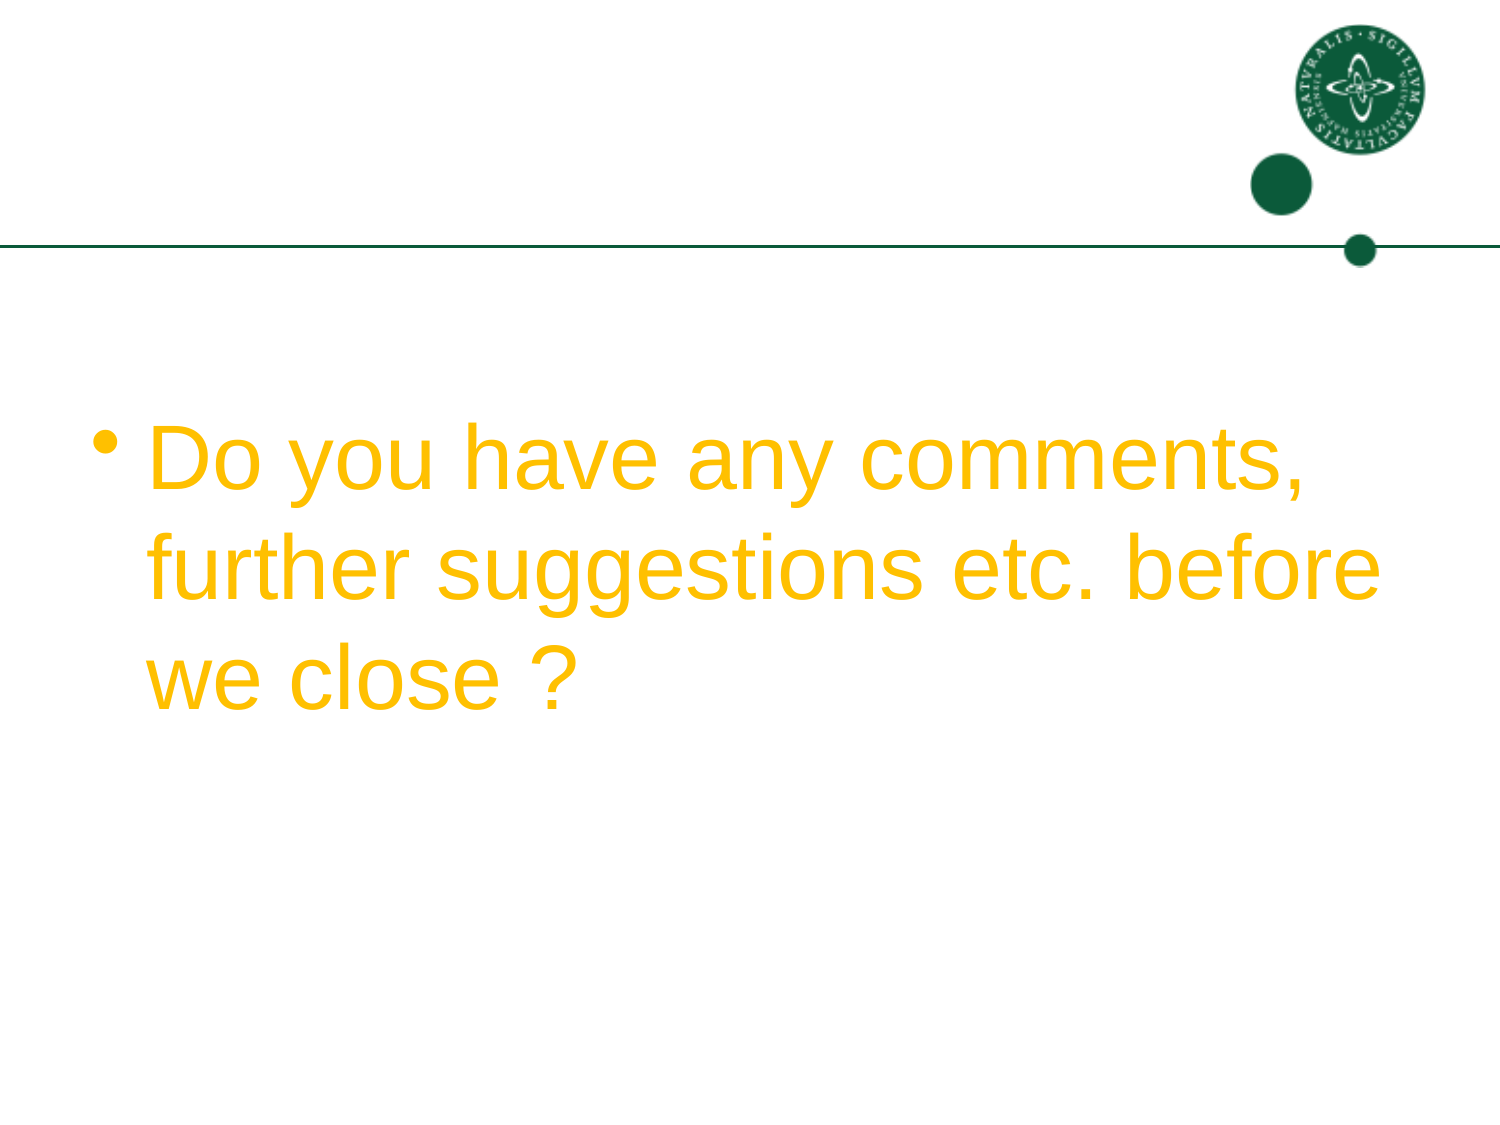

#

Do you have any comments, further suggestions etc. before we close ?